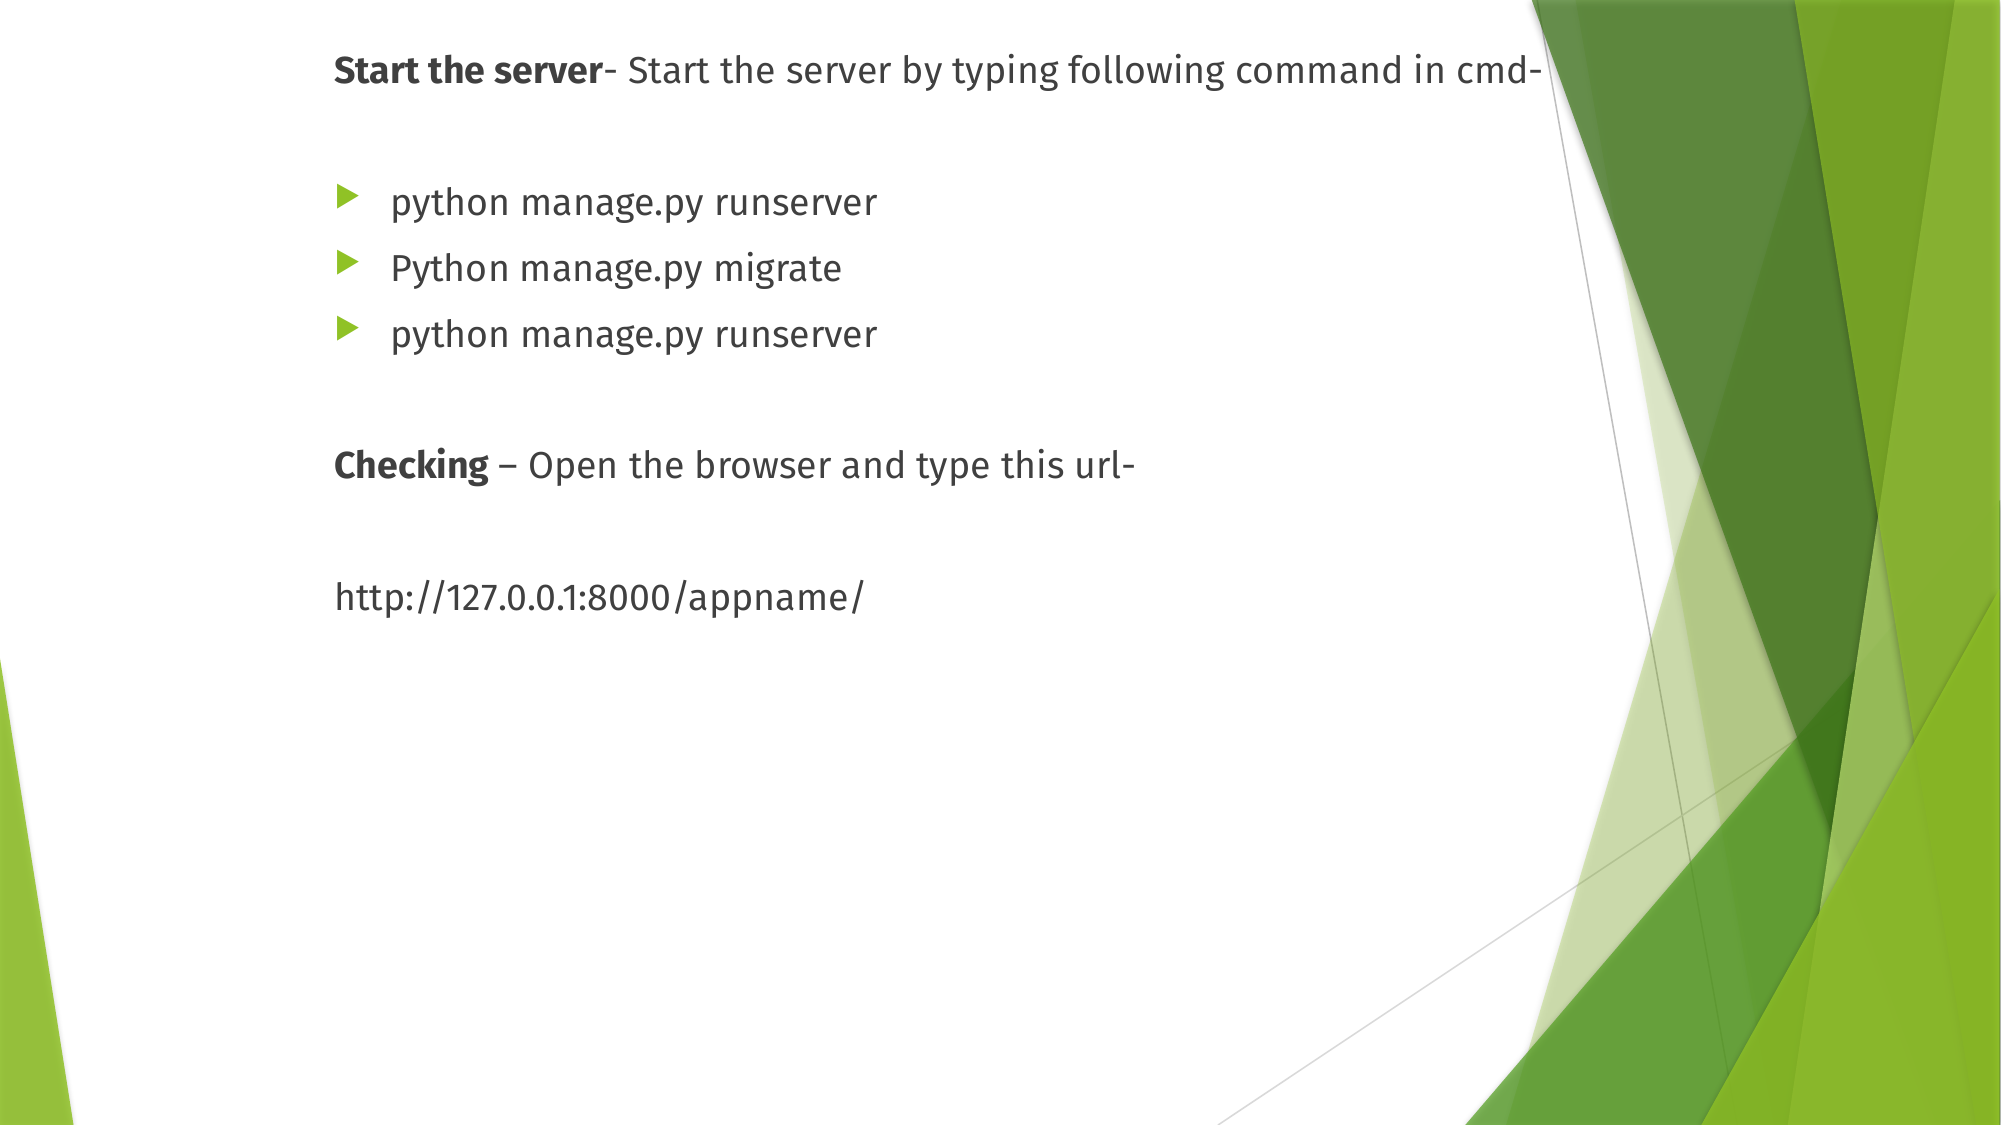

Start the server- Start the server by typing following command in cmd-

python manage.py runserver
Python manage.py migrate
python manage.py runserver

Checking – Open the browser and type this url-

http://127.0.0.1:8000/appname/